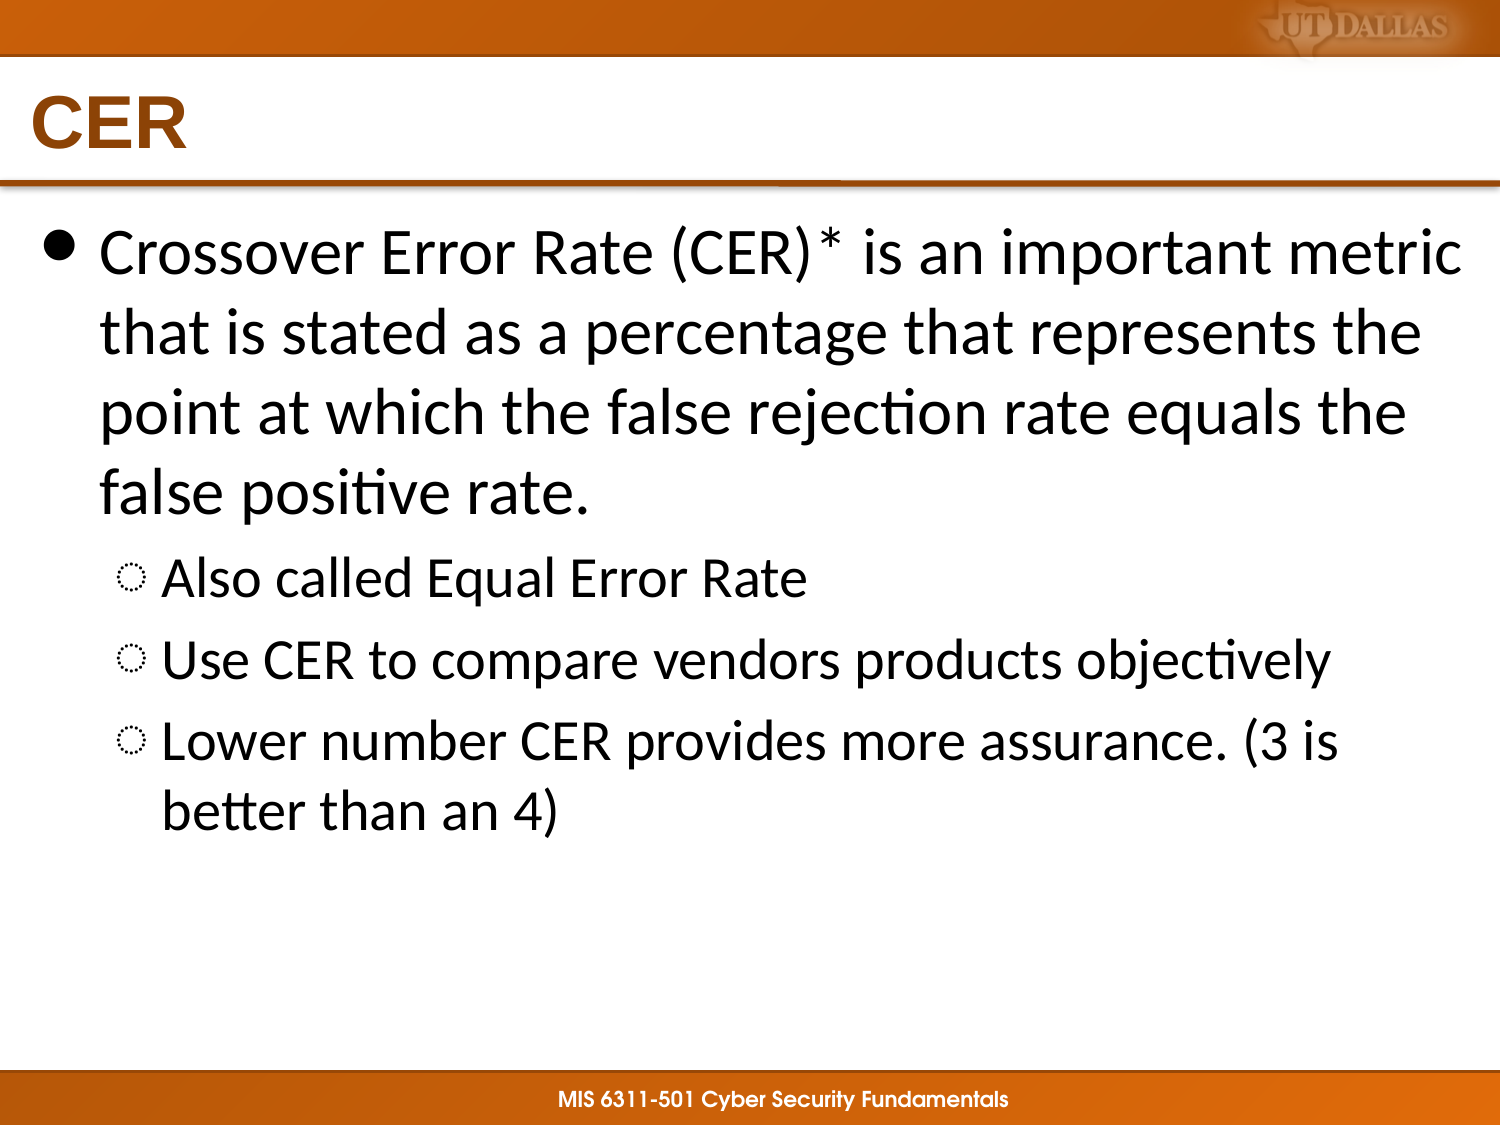

# CER
Crossover Error Rate (CER)* is an important metric that is stated as a percentage that represents the point at which the false rejection rate equals the false positive rate.
Also called Equal Error Rate
Use CER to compare vendors products objectively
Lower number CER provides more assurance. (3 is better than an 4)